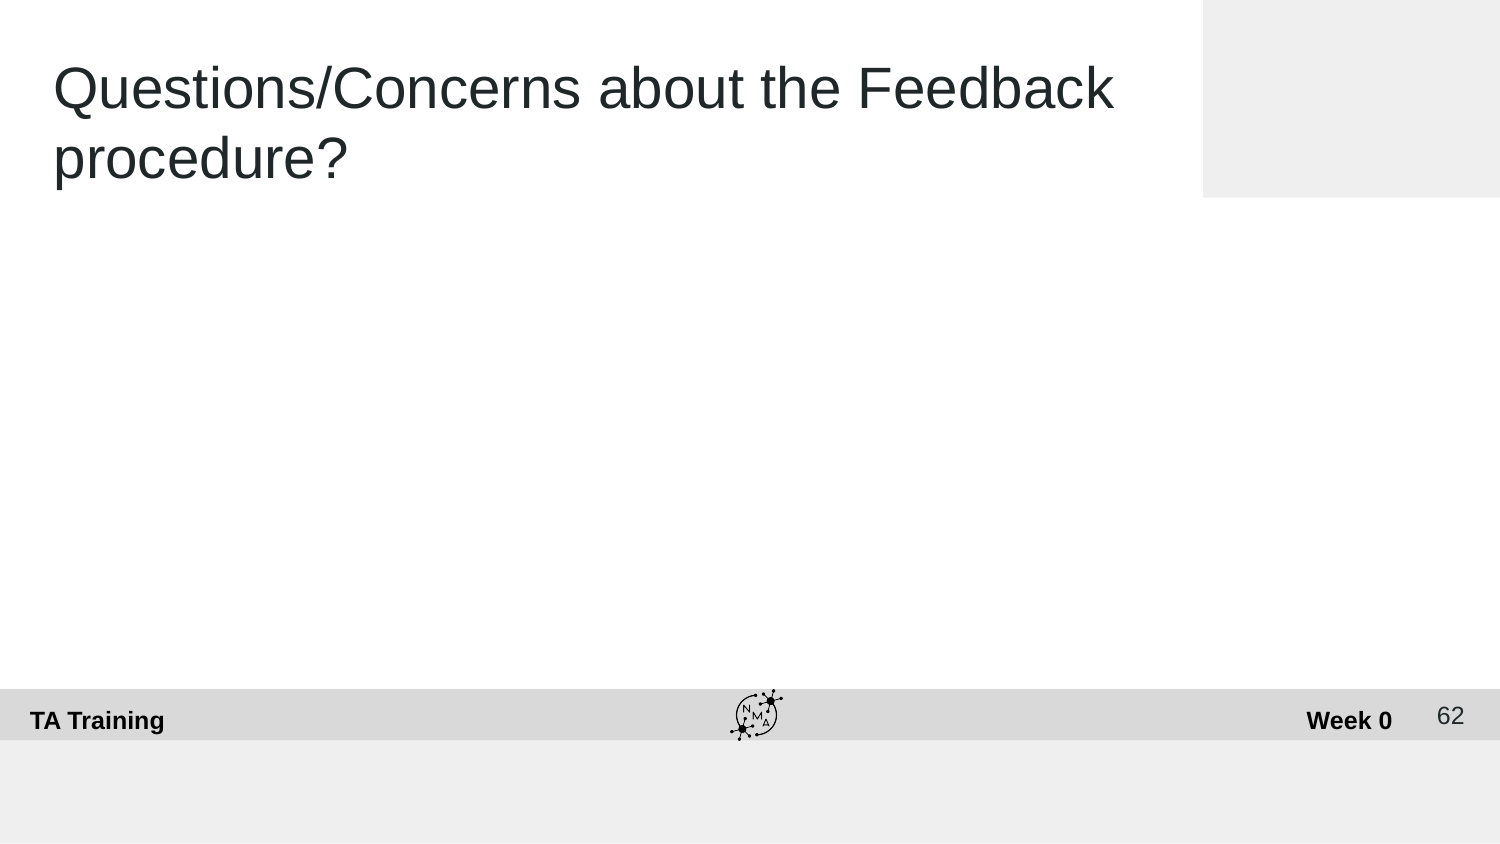

# Questions/Concerns about the Feedback procedure?

62